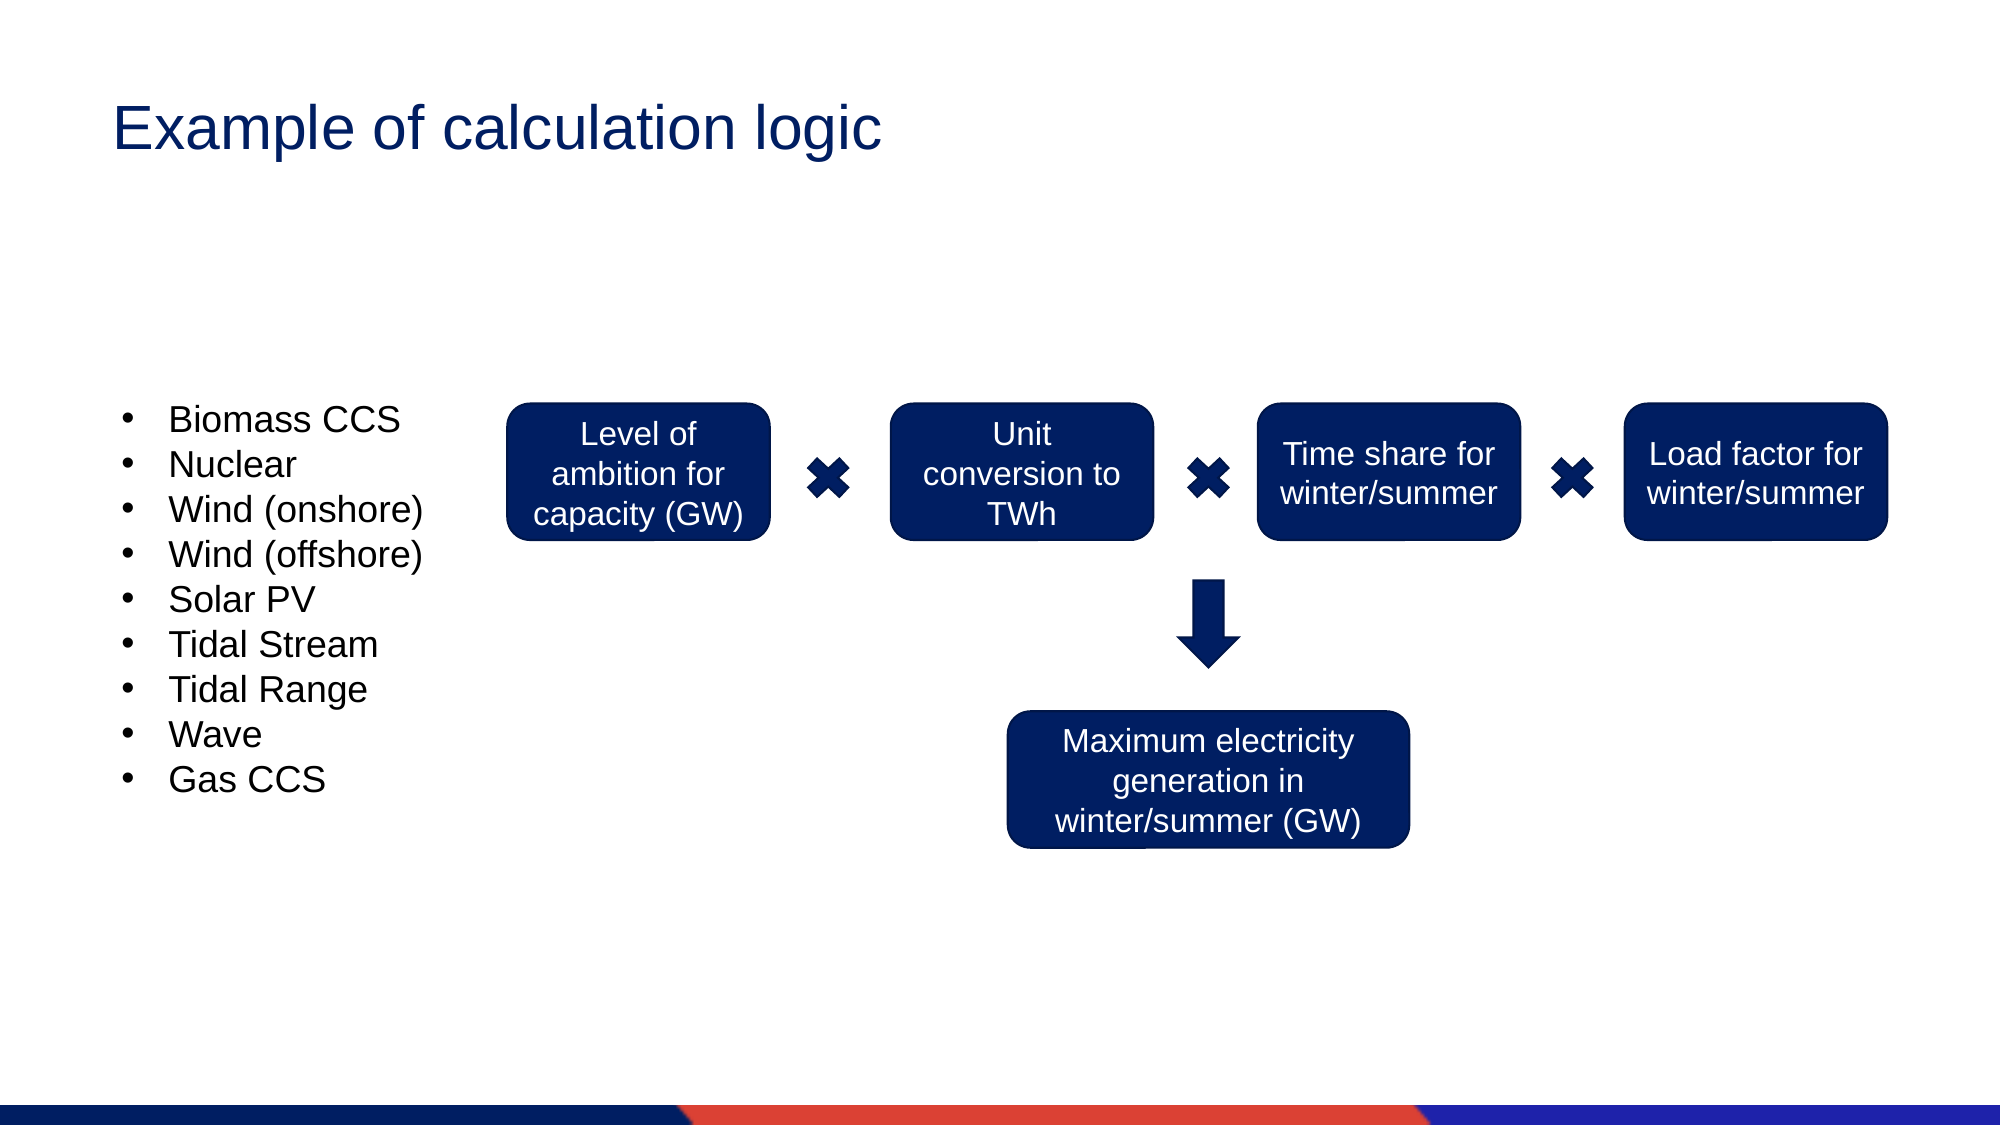

# Example of calculation logic
Biomass CCS
Nuclear
Wind (onshore)
Wind (offshore)
Solar PV
Tidal Stream
Tidal Range
Wave
Gas CCS
Level of ambition for capacity (GW)
Unit conversion to TWh
Time share for winter/summer
Load factor for winter/summer

Maximum electricity generation in winter/summer (GW)